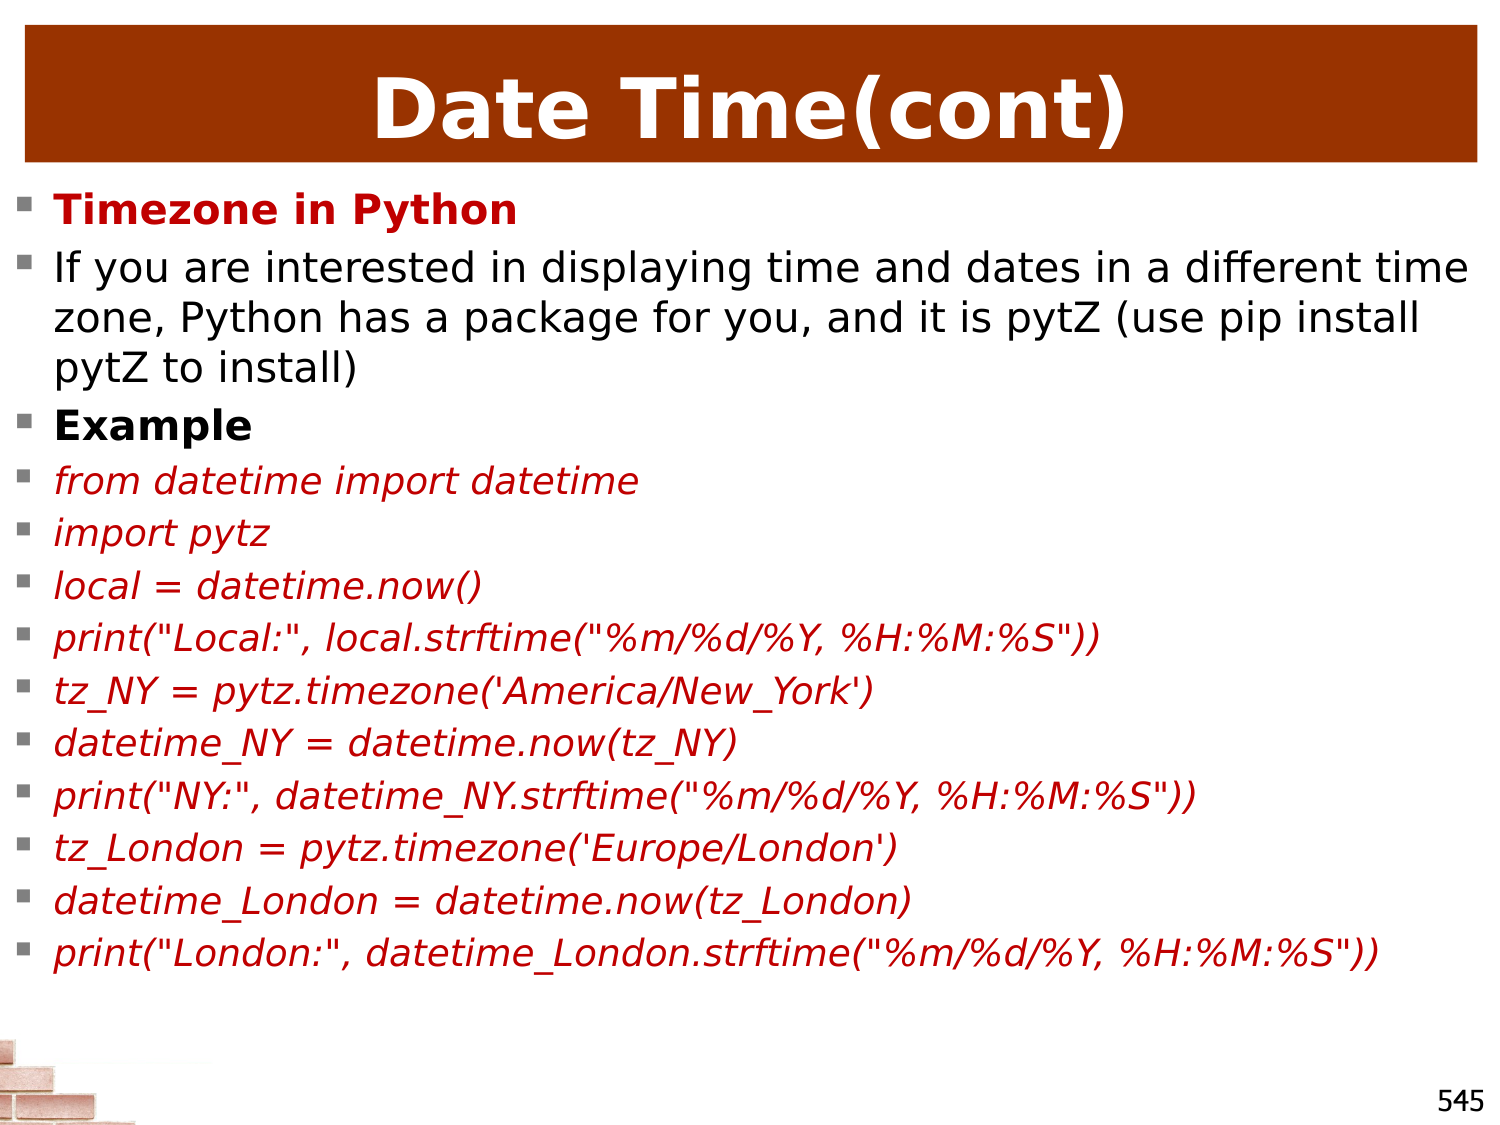

# Date Time(cont)
Timezone in Python
If you are interested in displaying time and dates in a different time zone, Python has a package for you, and it is pytZ (use pip install pytZ to install)
Example
from datetime import datetime
import pytz
local = datetime.now()
print("Local:", local.strftime("%m/%d/%Y, %H:%M:%S"))
tz_NY = pytz.timezone('America/New_York')
datetime_NY = datetime.now(tz_NY)
print("NY:", datetime_NY.strftime("%m/%d/%Y, %H:%M:%S"))
tz_London = pytz.timezone('Europe/London')
datetime_London = datetime.now(tz_London)
print("London:", datetime_London.strftime("%m/%d/%Y, %H:%M:%S"))
545